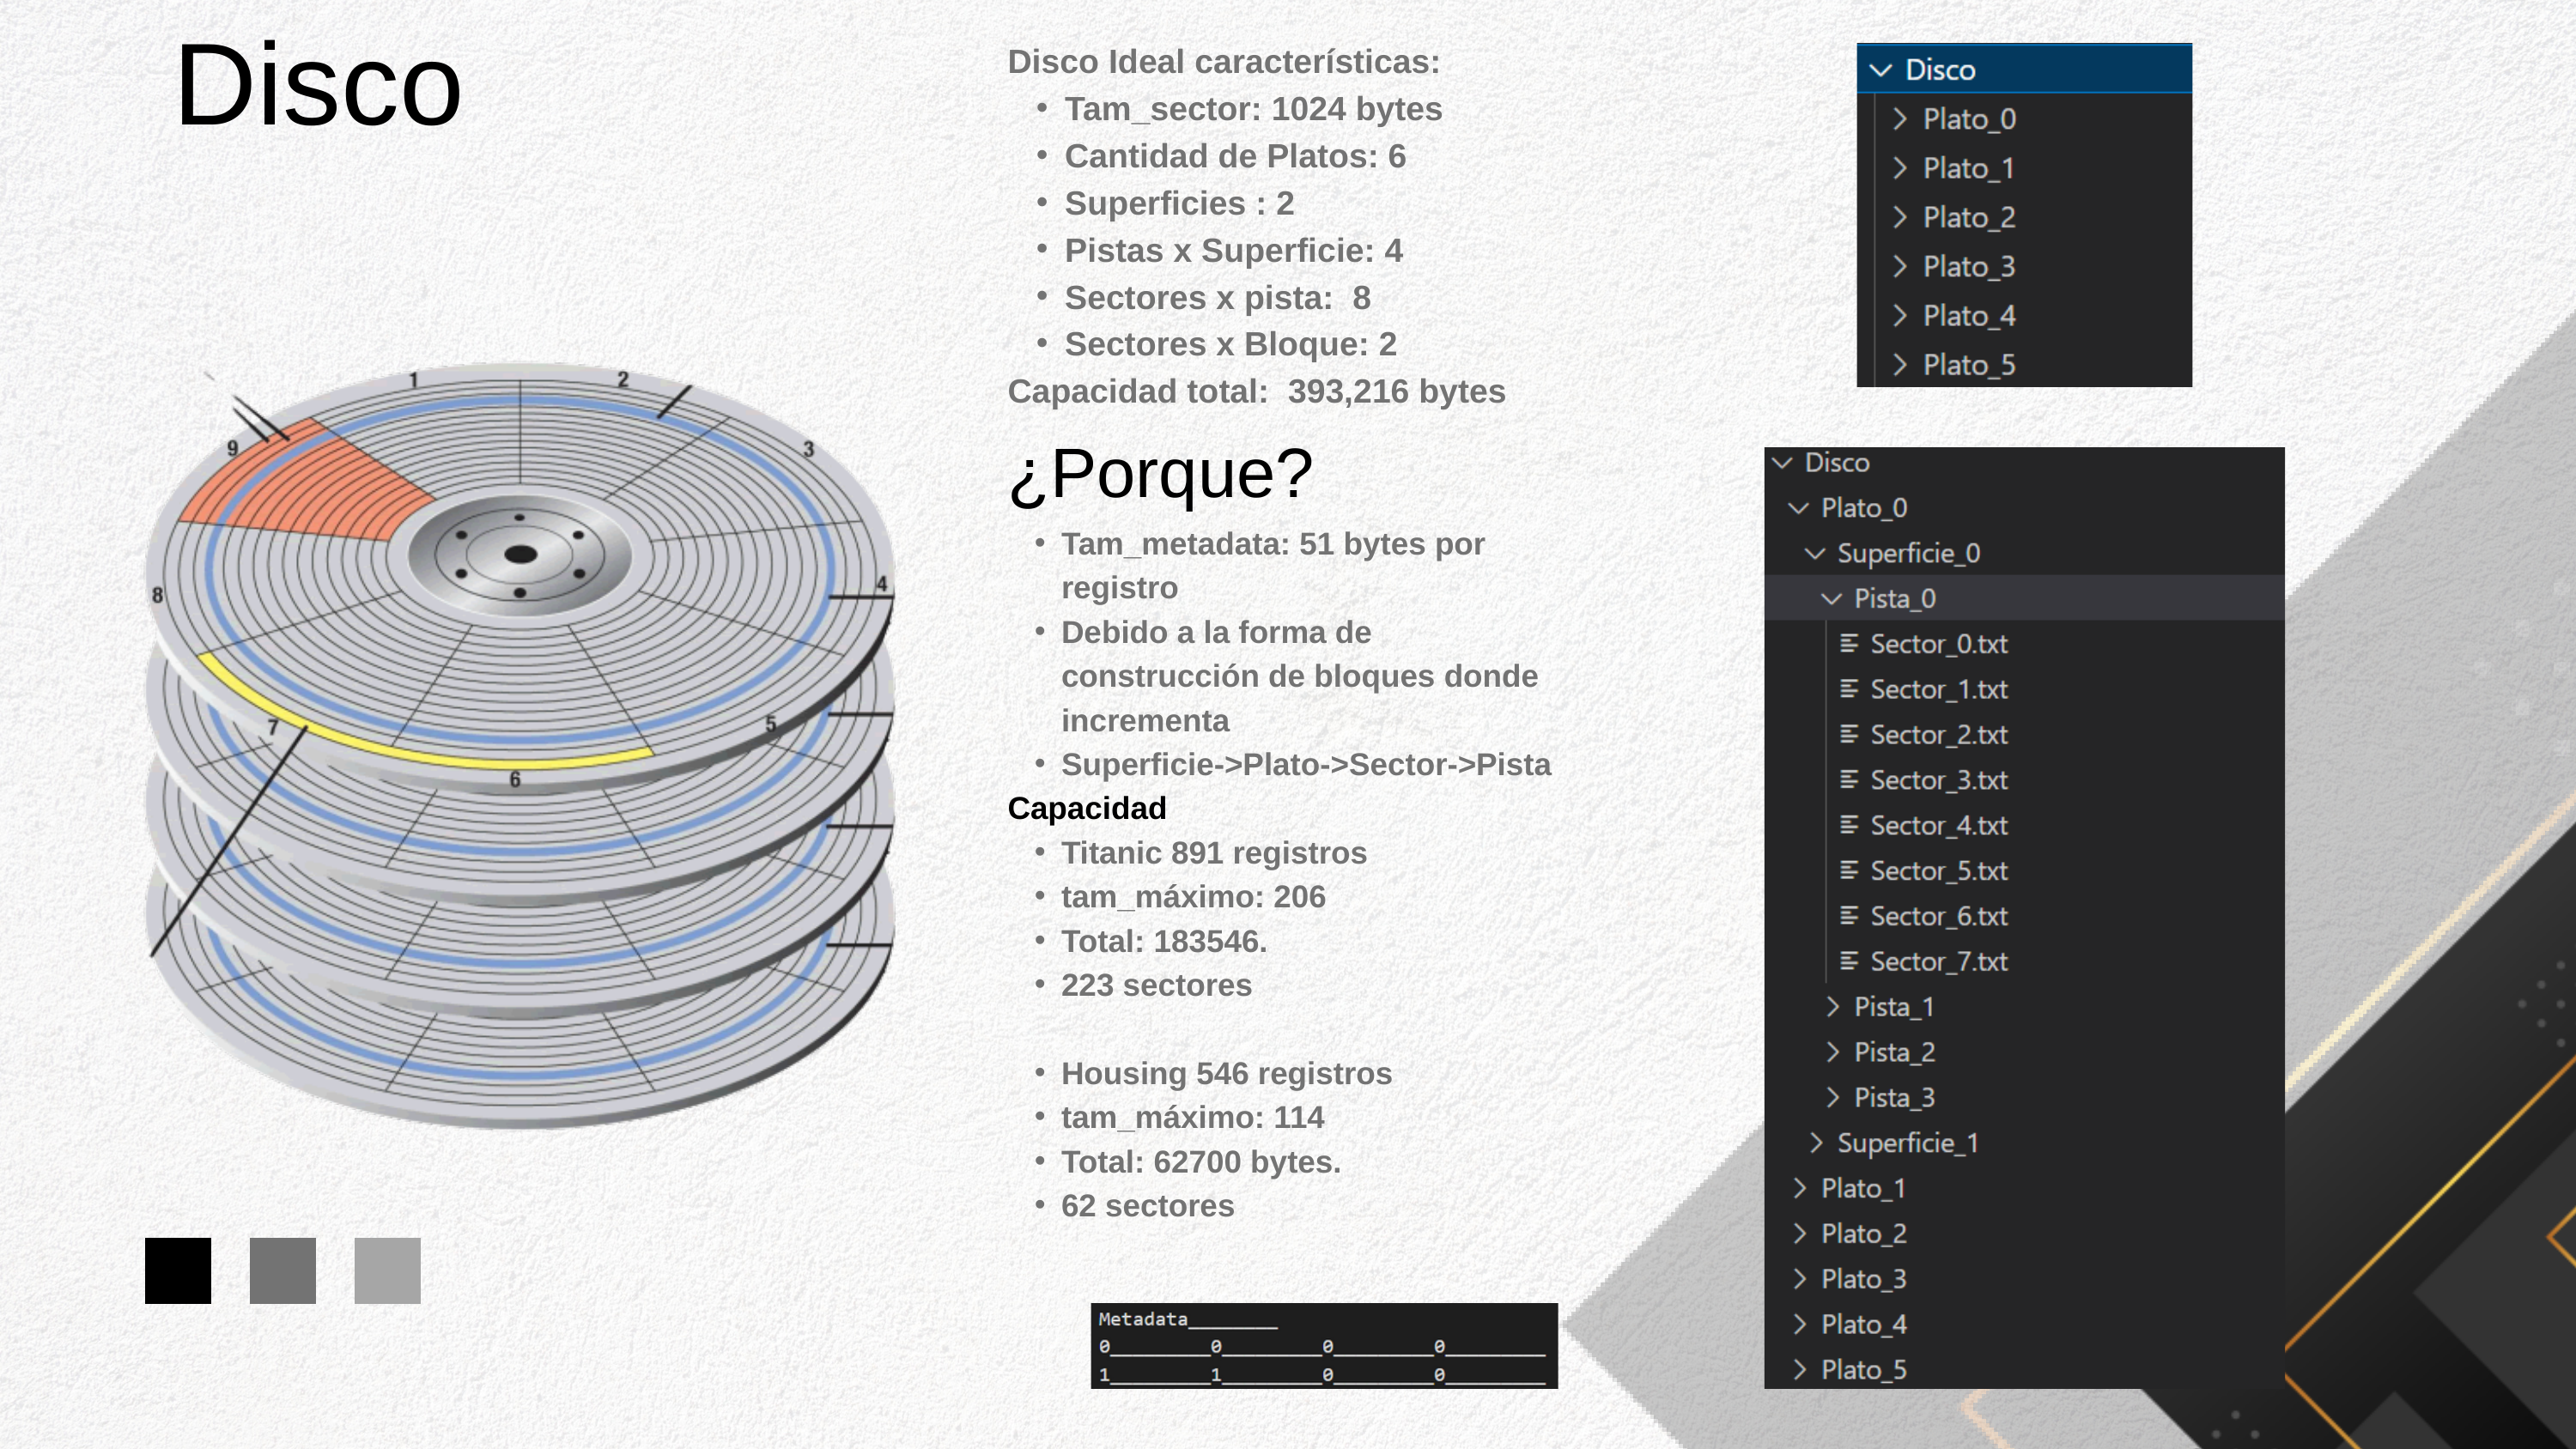

Disco
Disco Ideal características:
Tam_sector: 1024 bytes
Cantidad de Platos: 6
Superficies : 2
Pistas x Superficie: 4
Sectores x pista:  8
Sectores x Bloque: 2
Capacidad total:  393,216 bytes

¿Porque?

Tam_metadata: 51 bytes por registro
Debido a la forma de construcción de bloques donde incrementa
Superficie->Plato->Sector->Pista
Capacidad
Titanic 891 registros
tam_máximo: 206
Total: 183546.
223 sectores

Housing 546 registros
tam_máximo: 114
Total: 62700 bytes.
62 sectores